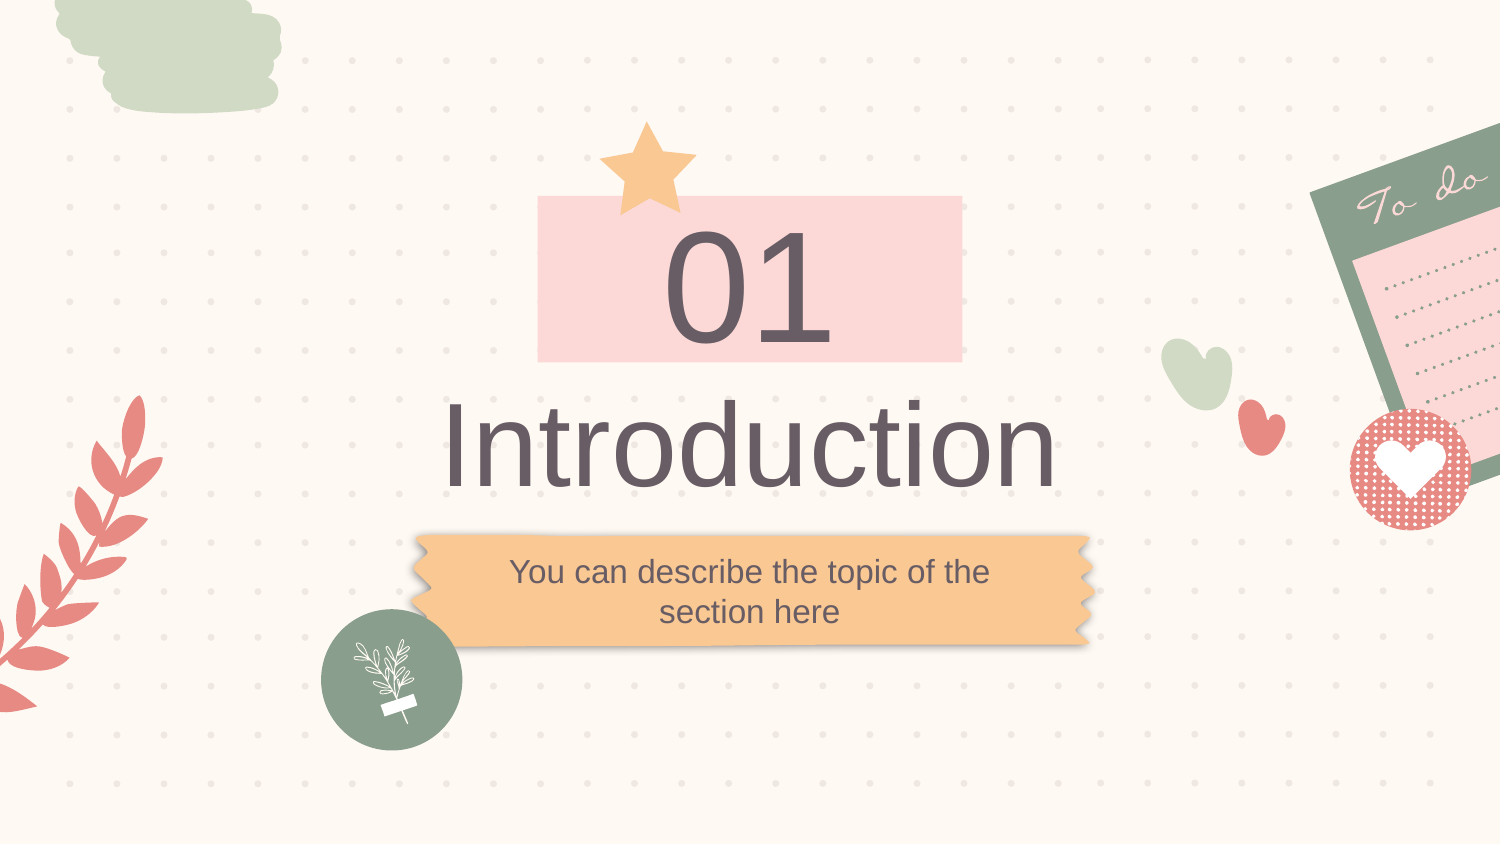

01

# Introduction

You can describe the topic of the section here